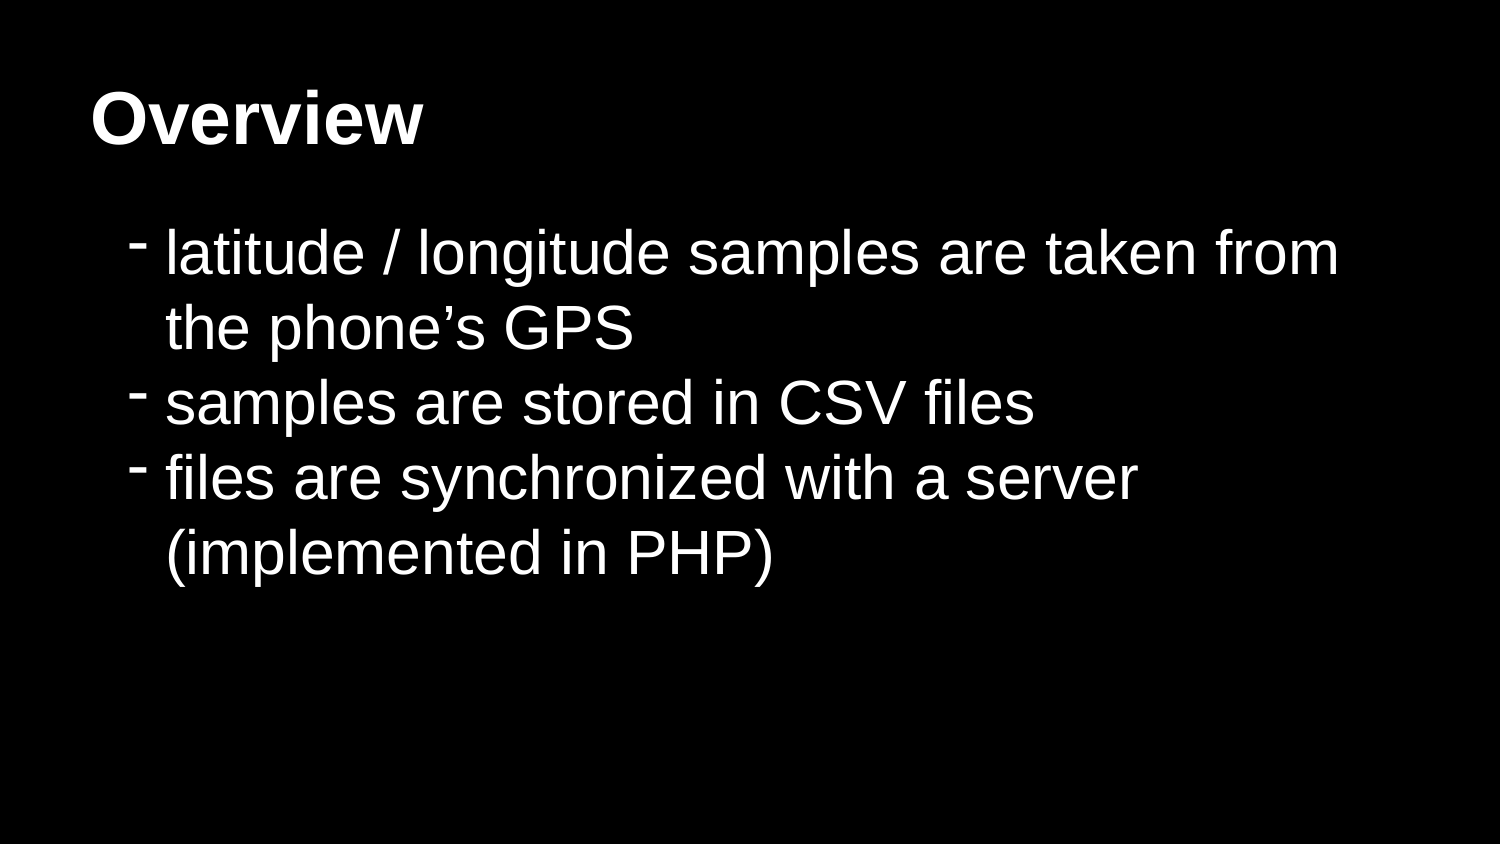

# Overview
latitude / longitude samples are taken from the phone’s GPS
samples are stored in CSV files
files are synchronized with a server (implemented in PHP)